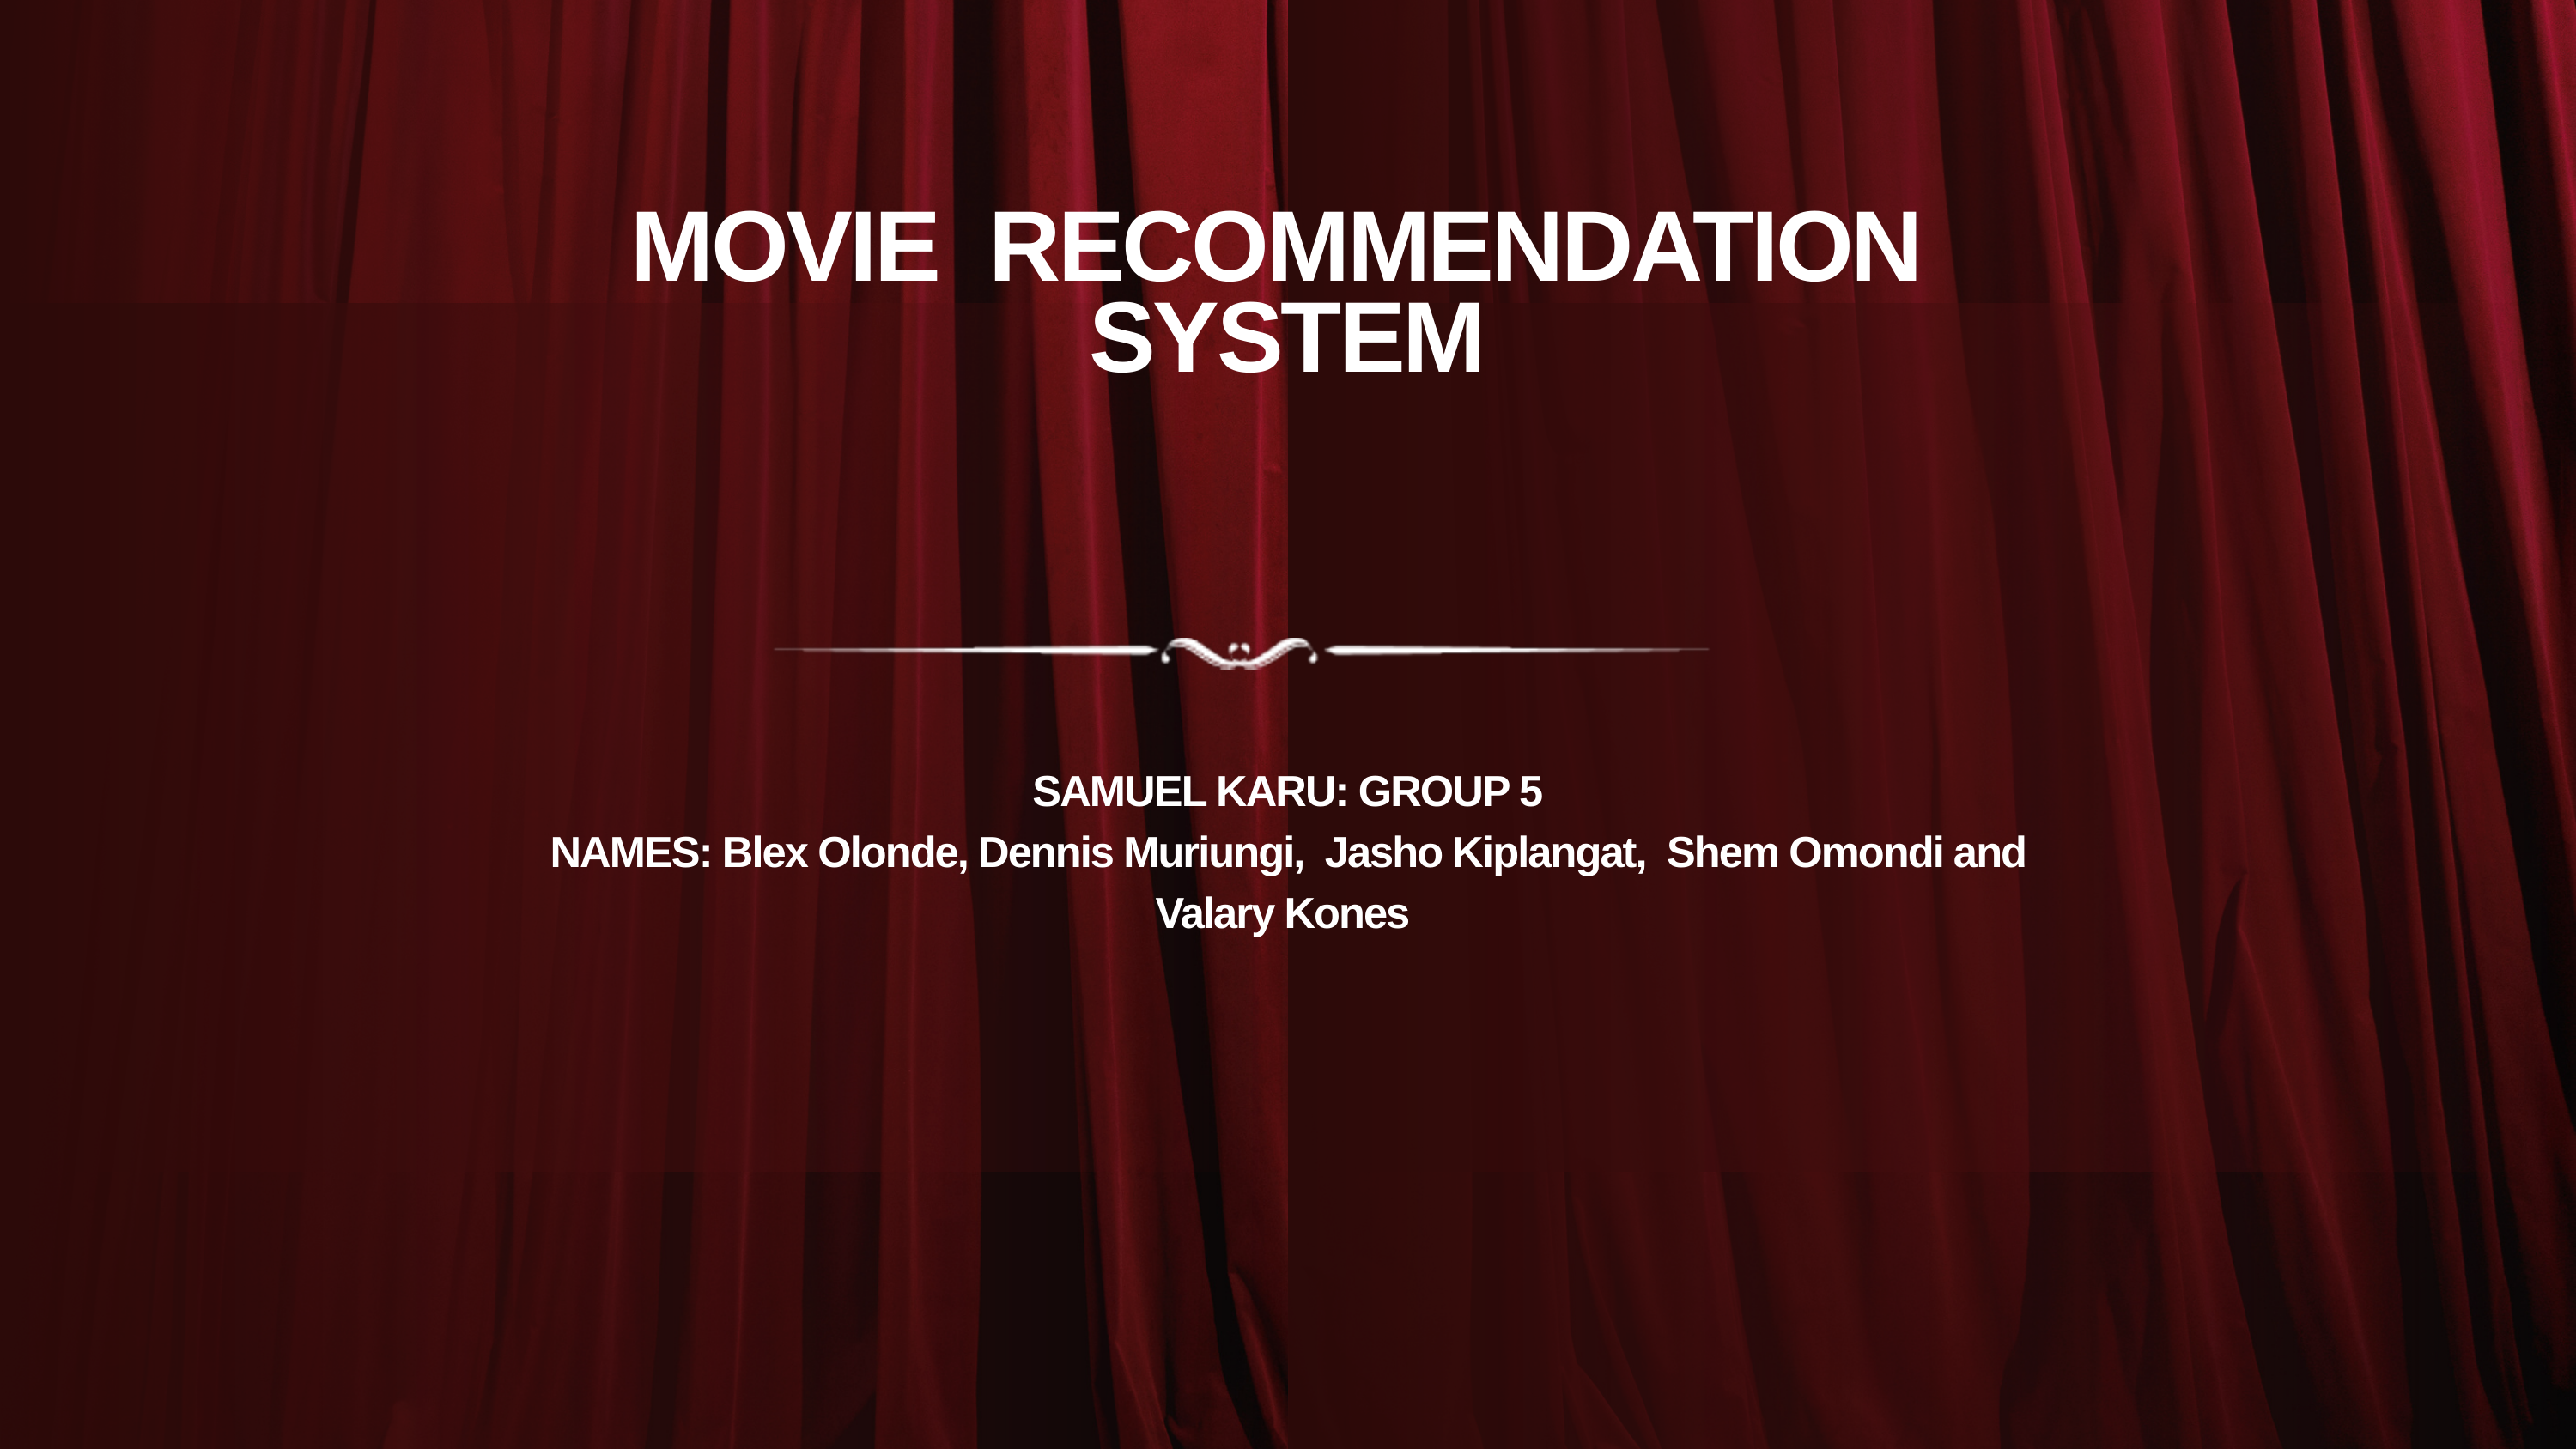

MOVIE  RECOMMENDATION  SYSTEM

SAMUEL KARU: GROUP 5
NAMES: Blex Olonde, Dennis Muriungi,  Jasho Kiplangat,  Shem Omondi and Valary Kones